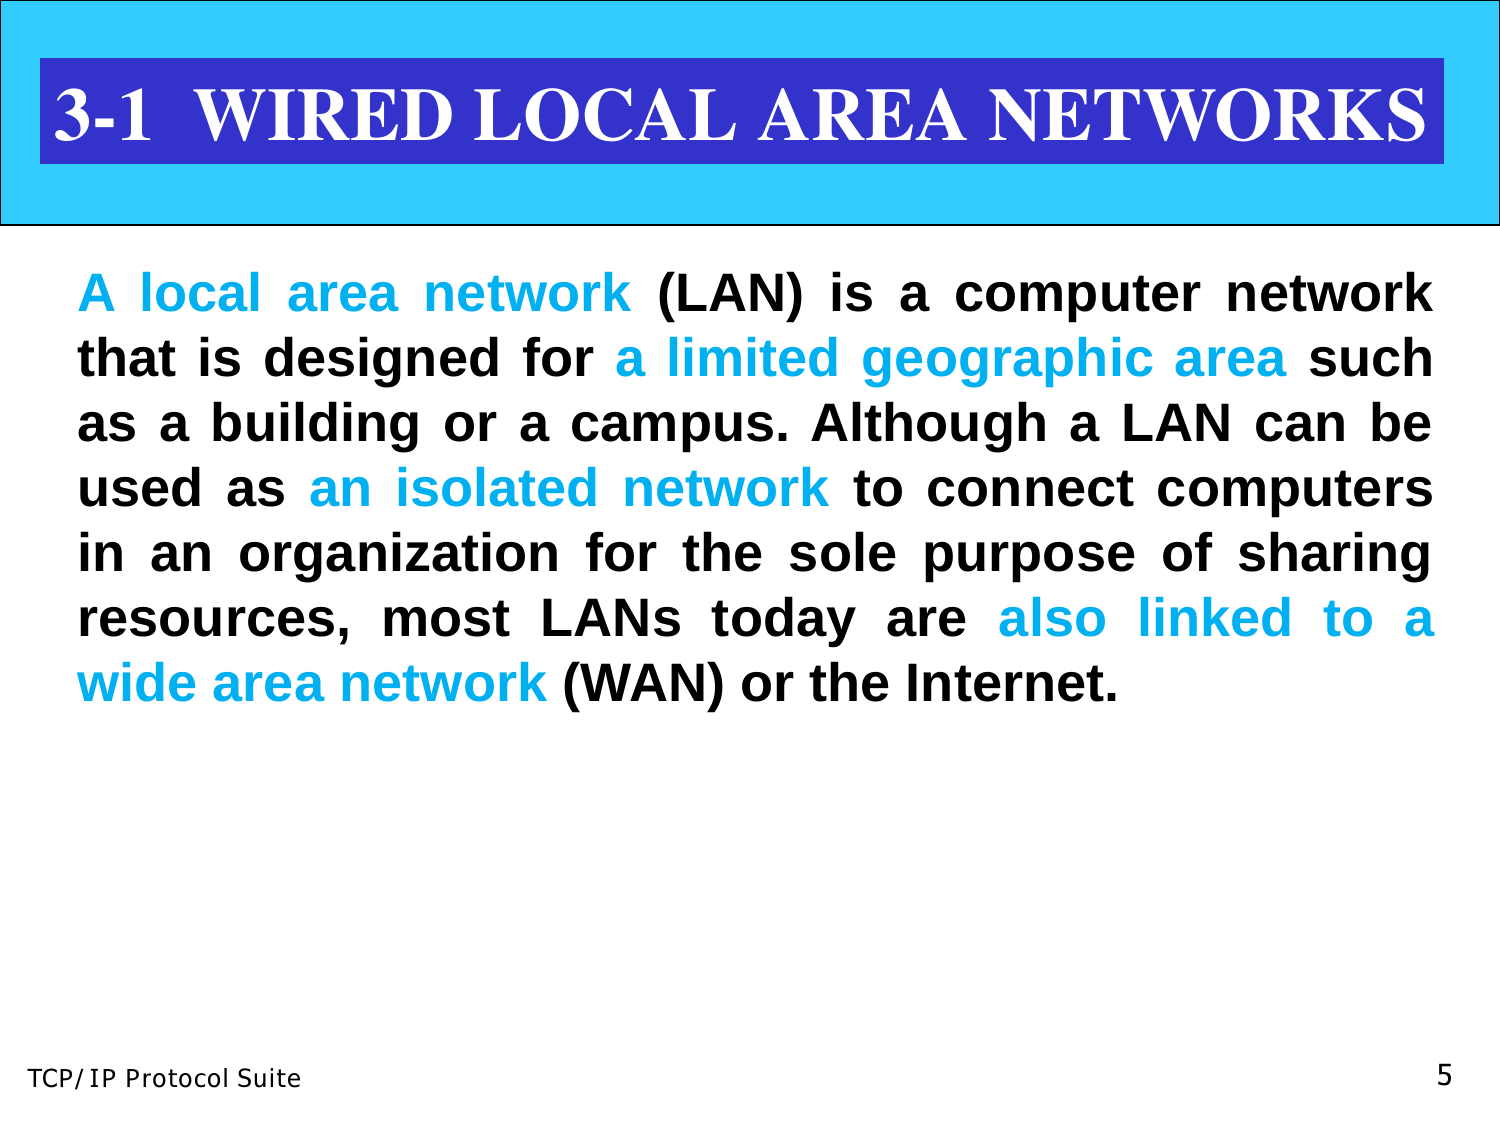

3-1  WIRED LOCAL AREA NETWORKS
A local area network (LAN) is a computer network that is designed for a limited geographic area such as a building or a campus. Although a LAN can be used as an isolated network to connect computers in an organization for the sole purpose of sharing resources, most LANs today are also linked to a wide area network (WAN) or the Internet.

5
TCP/IP Protocol Suite